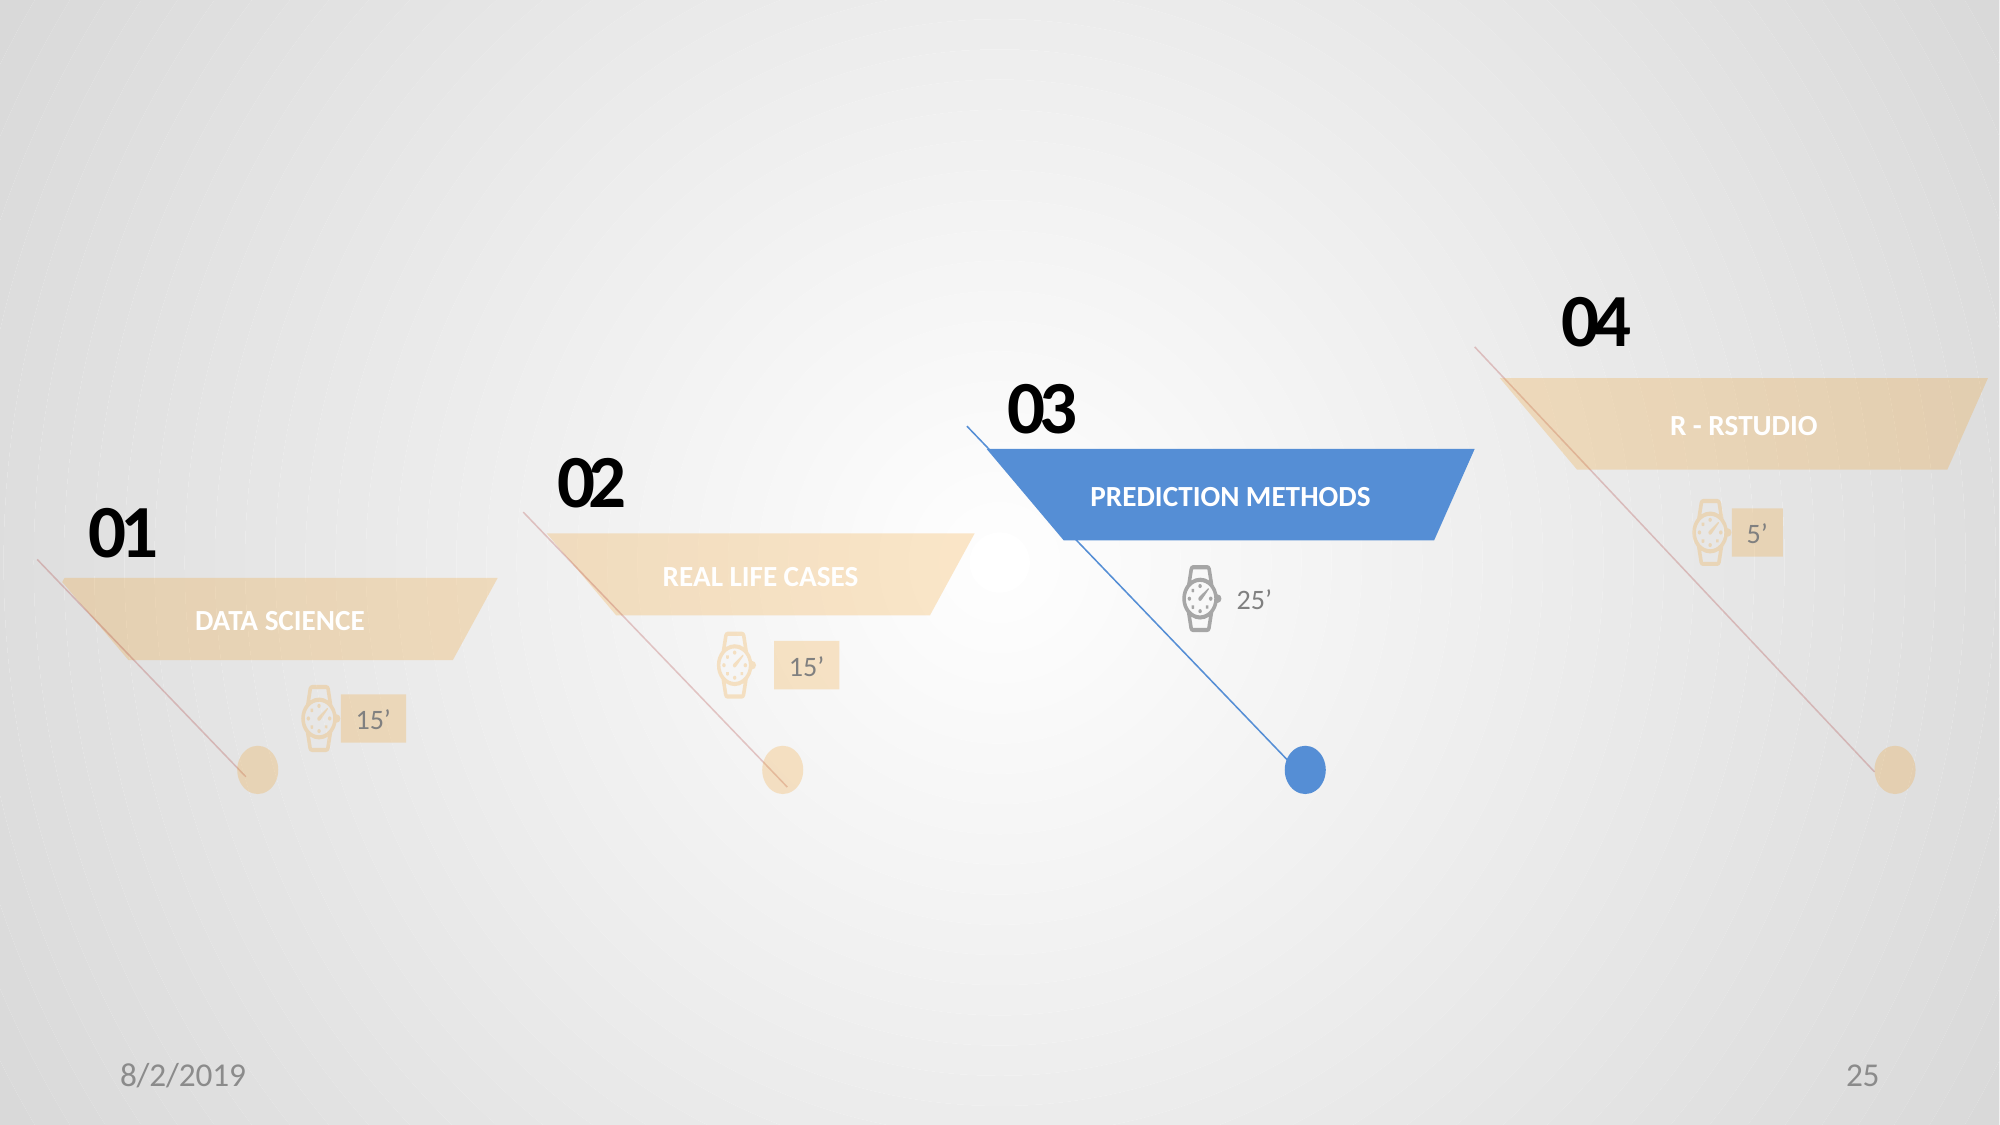

04
03
R - RSTUDIO
02
PREDICTION METHODS
01

5’
REAL LIFE CASES

25’
DATA SCIENCE
15’

15’

8/2/2019

25